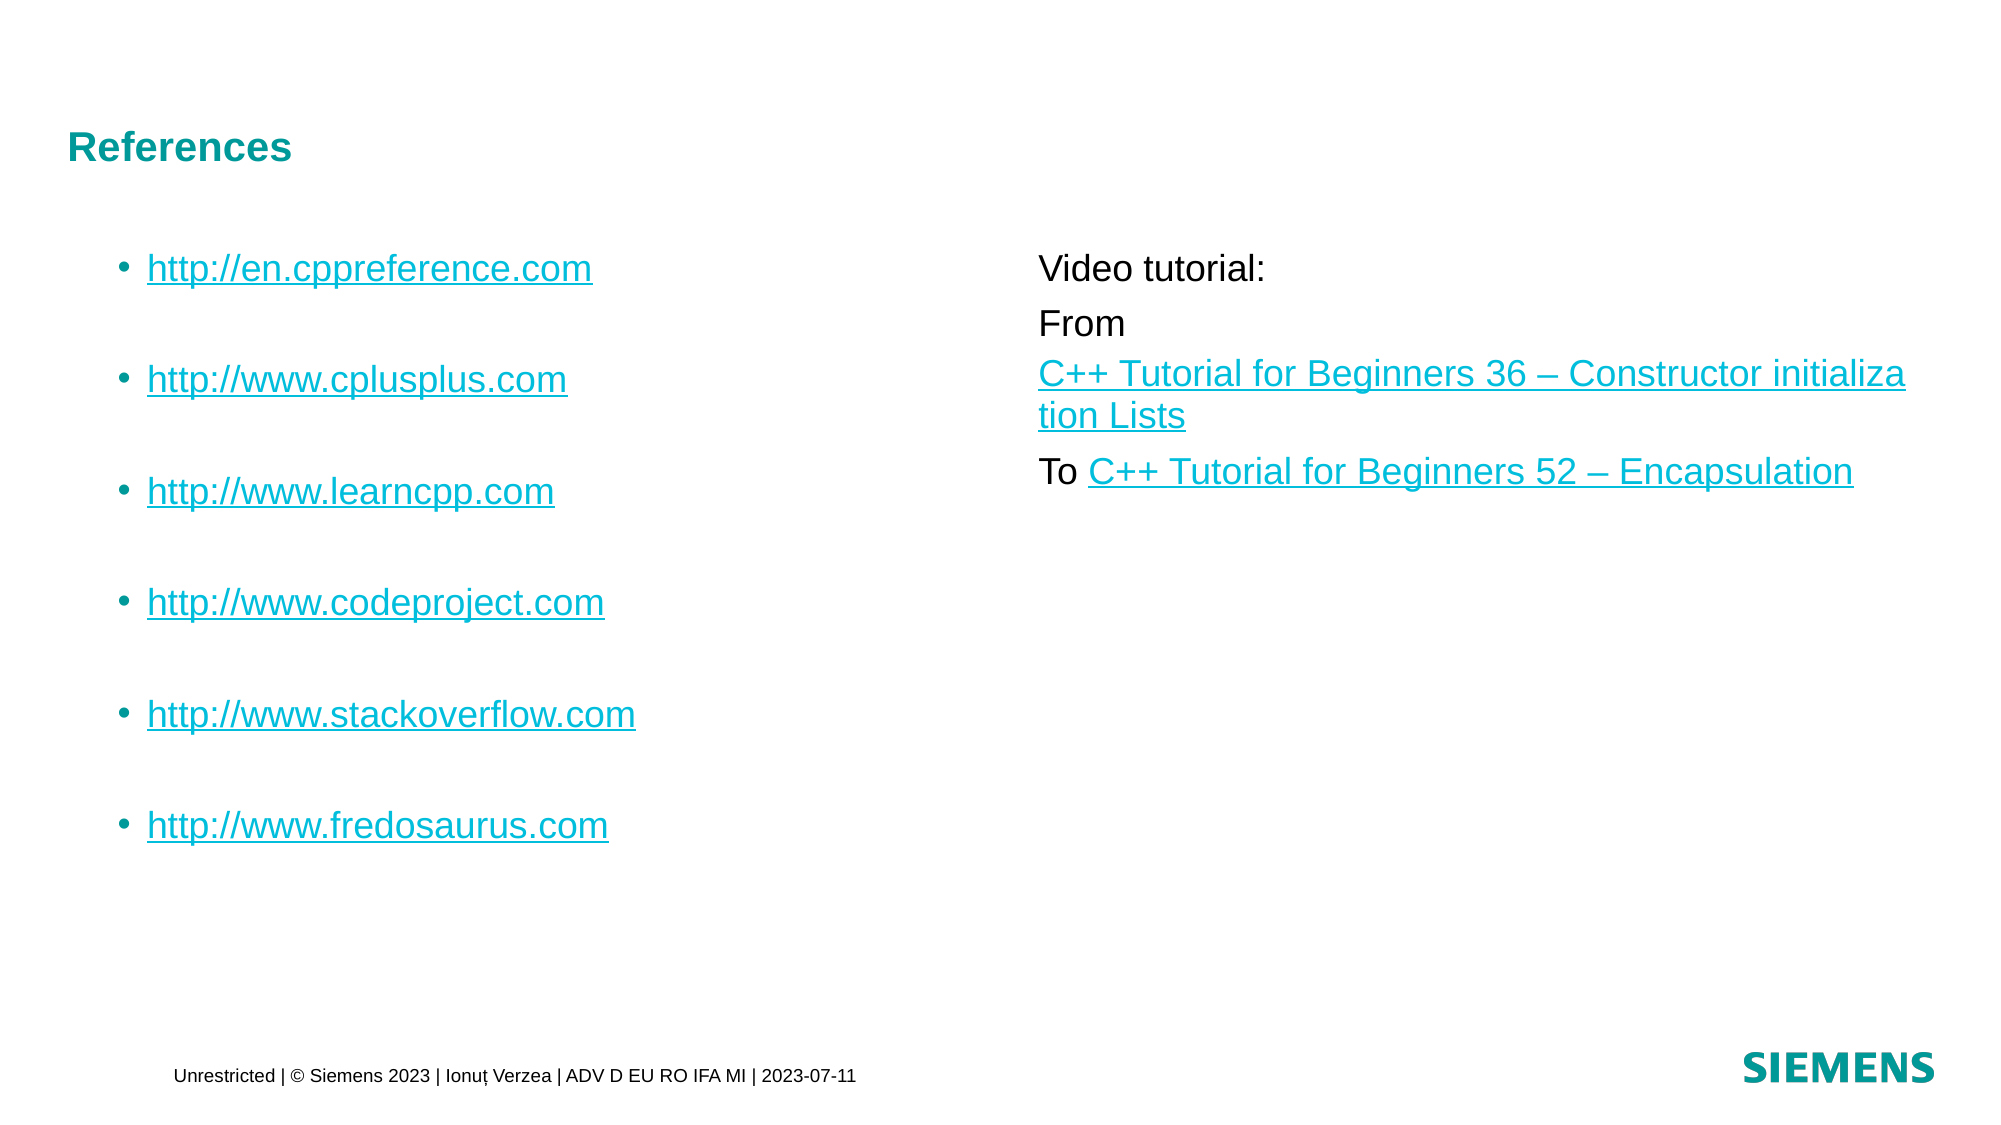

# References
http://en.cppreference.com

http://www.cplusplus.com

http://www.learncpp.com

http://www.codeproject.com

http://www.stackoverflow.com

http://www.fredosaurus.com
Video tutorial:
From C++ Tutorial for Beginners 36 – Constructor initialization Lists
To C++ Tutorial for Beginners 52 – Encapsulation

Unrestricted | © Siemens 2023 | Ionuț Verzea | ADV D EU RO IFA MI | 2023-07-11